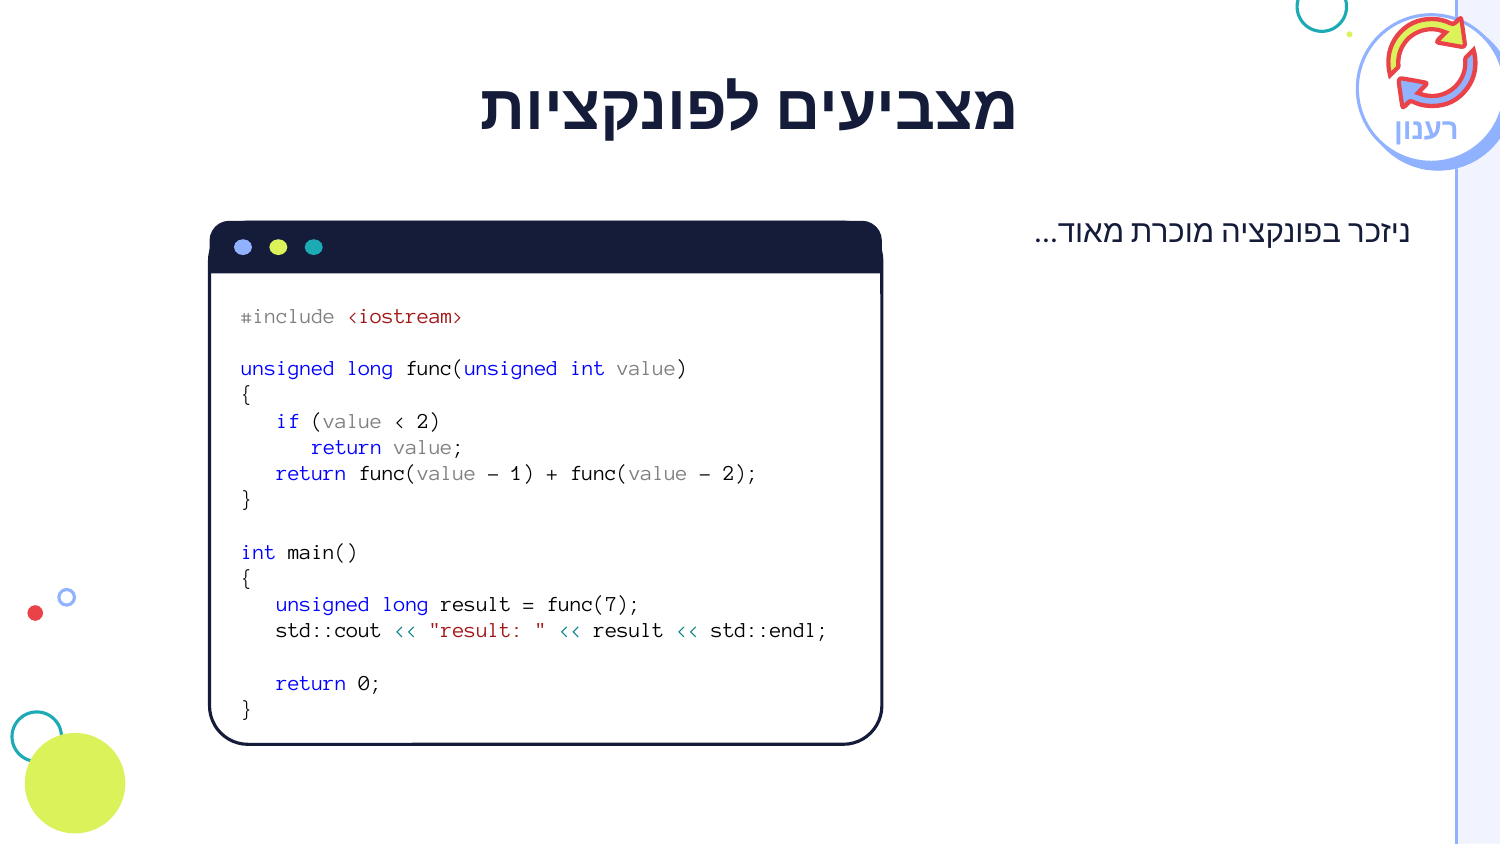

# מצביעים לפונקציות
רענון
ניזכר בפונקציה מוכרת מאוד...

#include <iostream>

unsigned long func(unsigned int value)
{
   if (value < 2)
      return value;
   return func(value - 1) + func(value - 2);
}

int main()
{
   unsigned long result = func(7);
   std::cout << "result: " << result << std::endl;

   return 0;
}